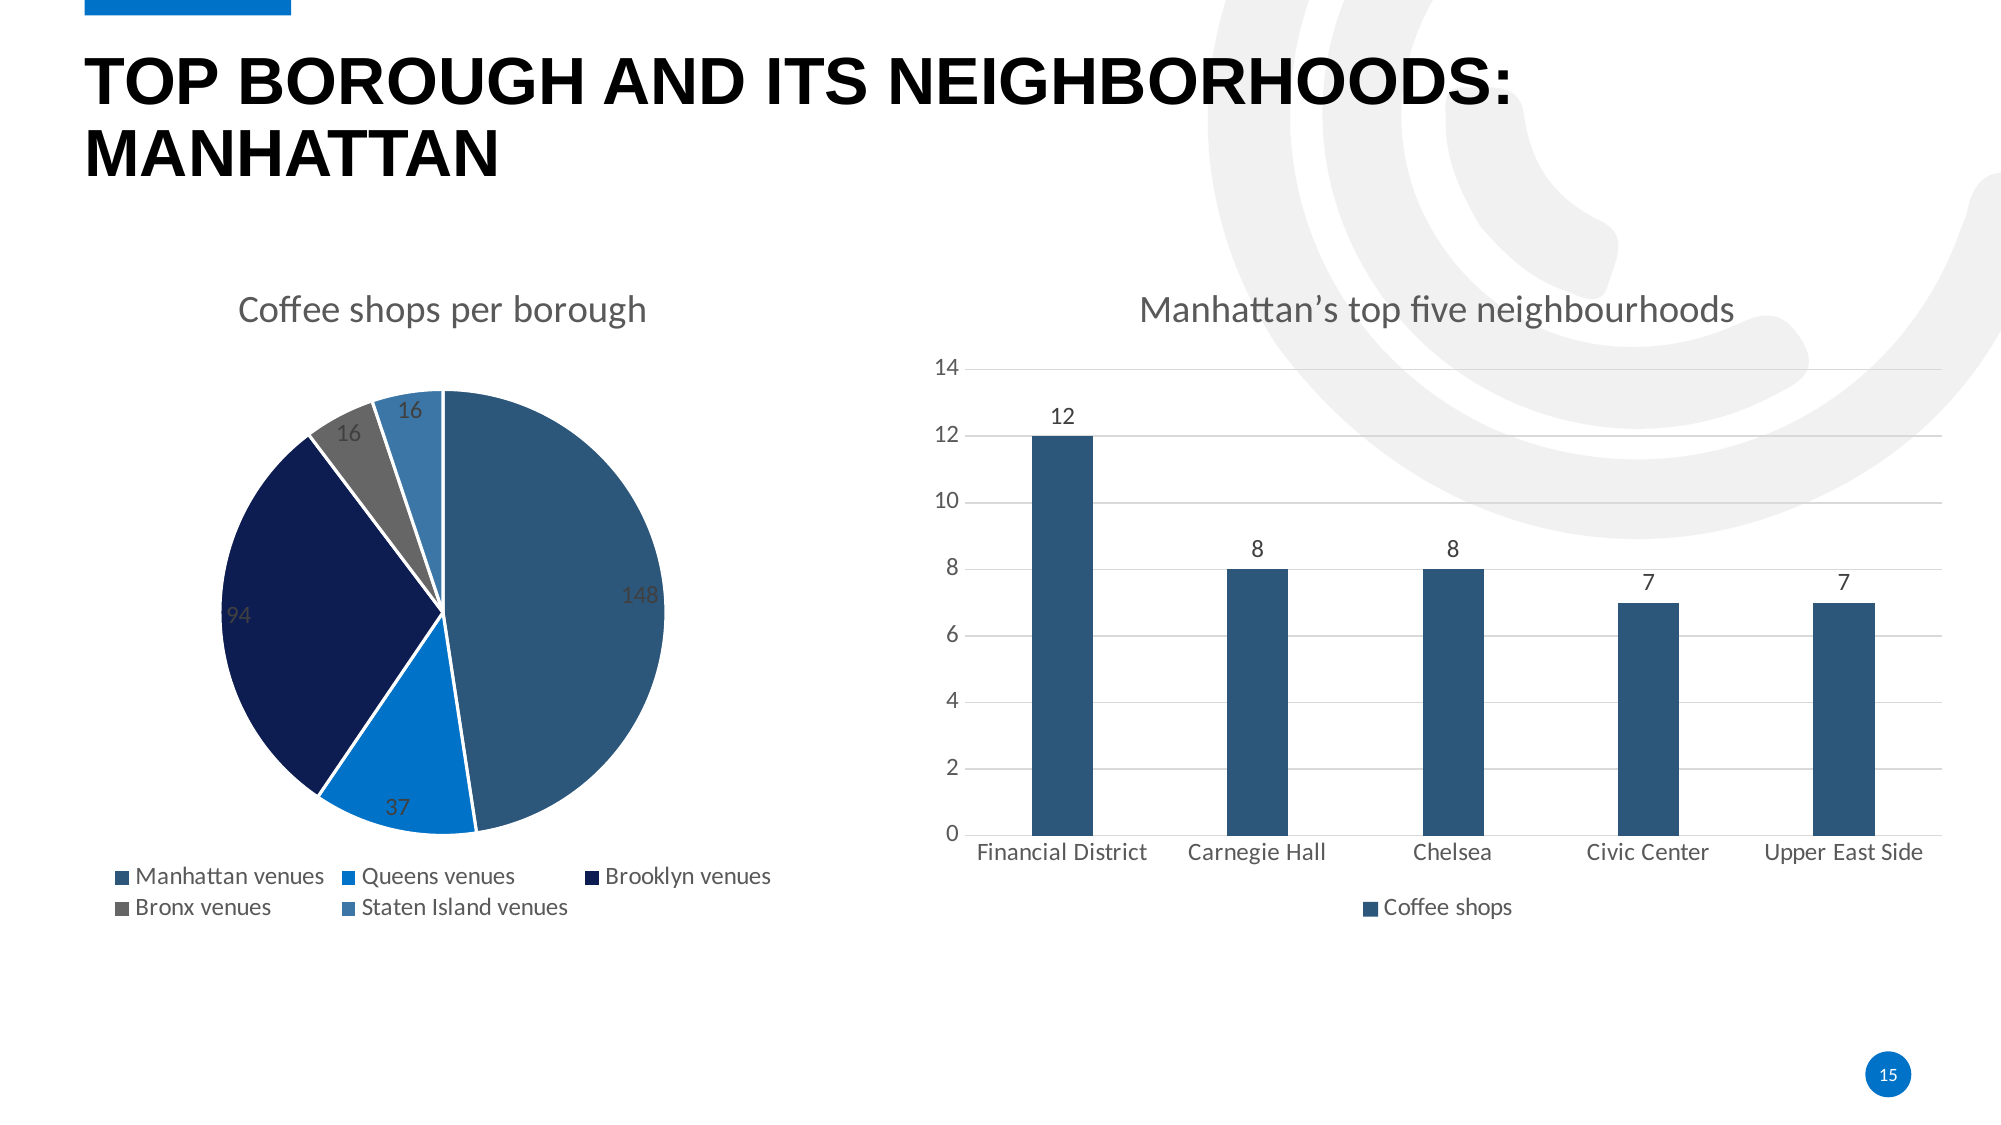

# Top borough and its neighborhoods: Manhattan

### Chart: Coffee shops per borough

| Category | Sales |
|---|---|
| Manhattan venues | 148.0 |
| Queens venues | 37.0 |
| Brooklyn venues | 94.0 |
| Bronx venues | 16.0 |
| Staten Island venues | 16.0 |

### Chart: Manhattan’s top five neighbourhoods

| Category | Coffee shops |
|---|---|
| Financial District | 12.0 |
| Carnegie Hall | 8.0 |
| Chelsea | 8.0 |
| Civic Center | 7.0 |
| Upper East Side | 7.0 |
15